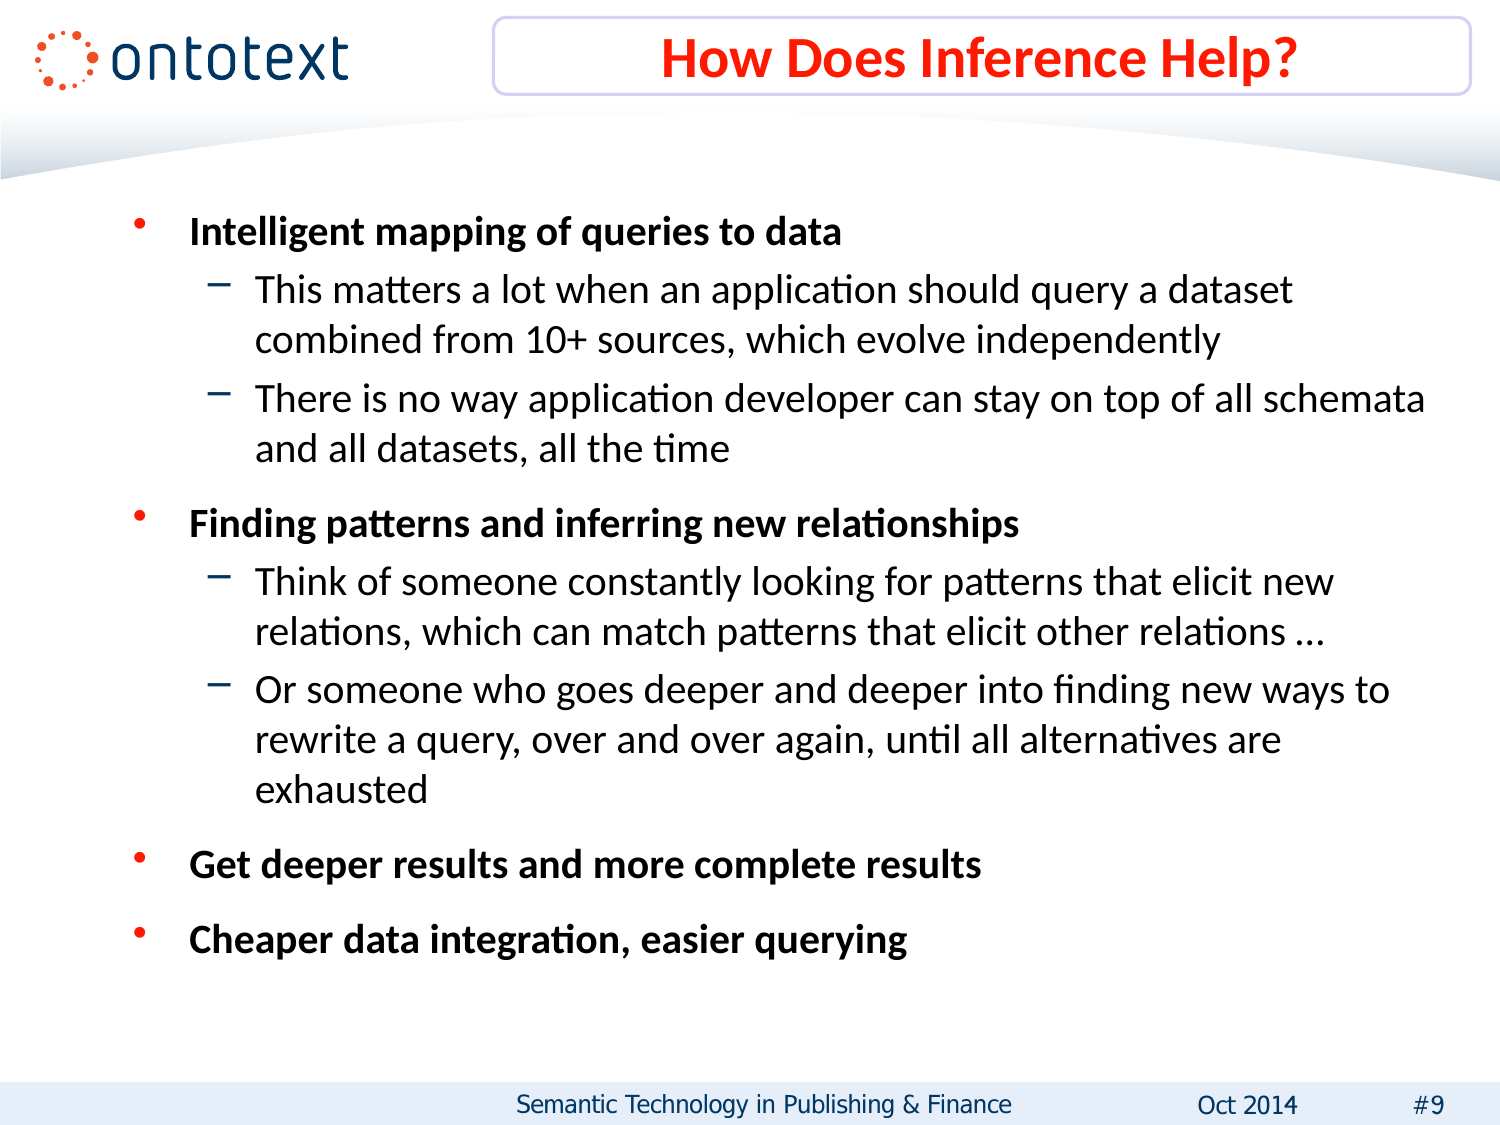

# How Does Inference Help?
Intelligent mapping of queries to data
This matters a lot when an application should query a dataset combined from 10+ sources, which evolve independently
There is no way application developer can stay on top of all schemata and all datasets, all the time
Finding patterns and inferring new relationships
Think of someone constantly looking for patterns that elicit new relations, which can match patterns that elicit other relations …
Or someone who goes deeper and deeper into finding new ways to rewrite a query, over and over again, until all alternatives are exhausted
Get deeper results and more complete results
Cheaper data integration, easier querying

Semantic Technology in Publishing & Finance
Oct 2014
#9